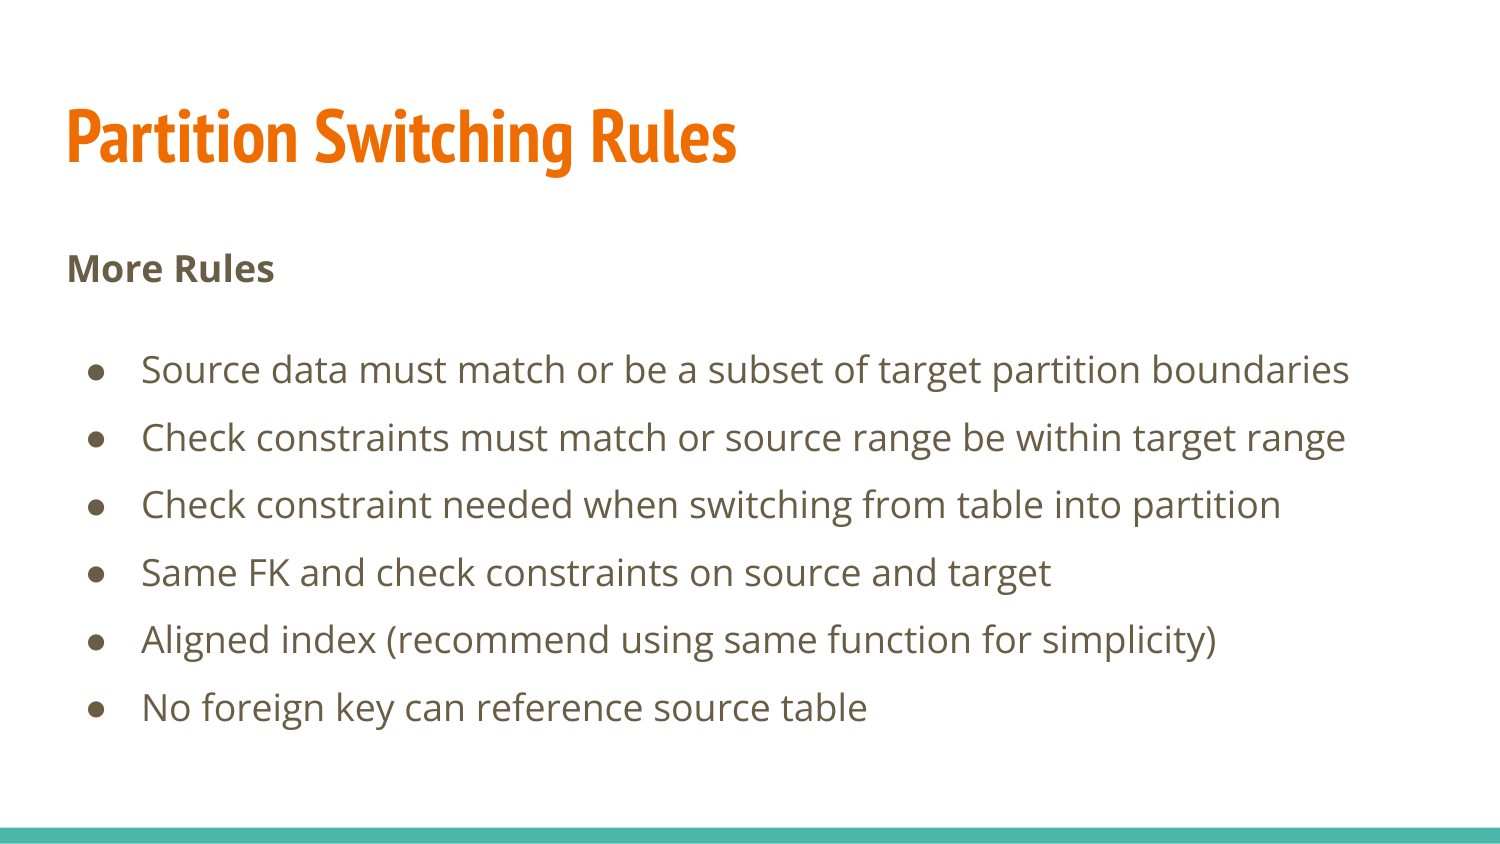

# Partition Switching Rules
More Rules
Source data must match or be a subset of target partition boundaries
Check constraints must match or source range be within target range
Check constraint needed when switching from table into partition
Same FK and check constraints on source and target
Aligned index (recommend using same function for simplicity)
No foreign key can reference source table